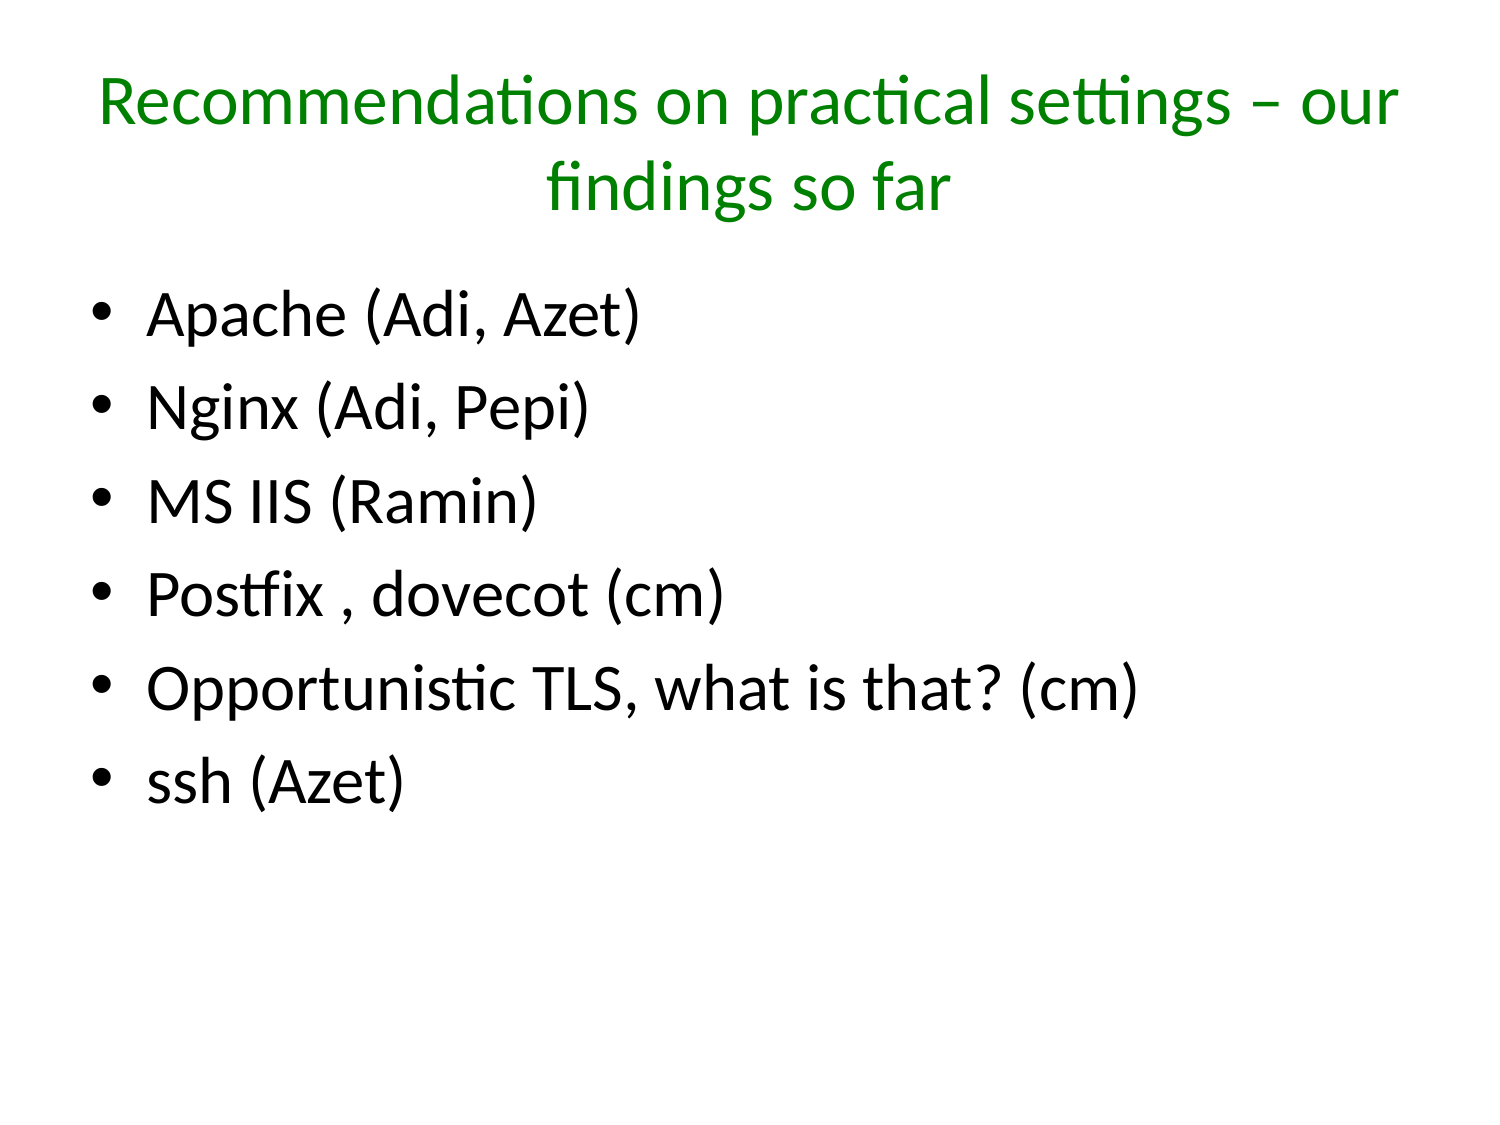

# Recommendations on practical settings – our findings so far
Apache (Adi, Azet)
Nginx (Adi, Pepi)
MS IIS (Ramin)
Postfix , dovecot (cm)
Opportunistic TLS, what is that? (cm)
ssh (Azet)